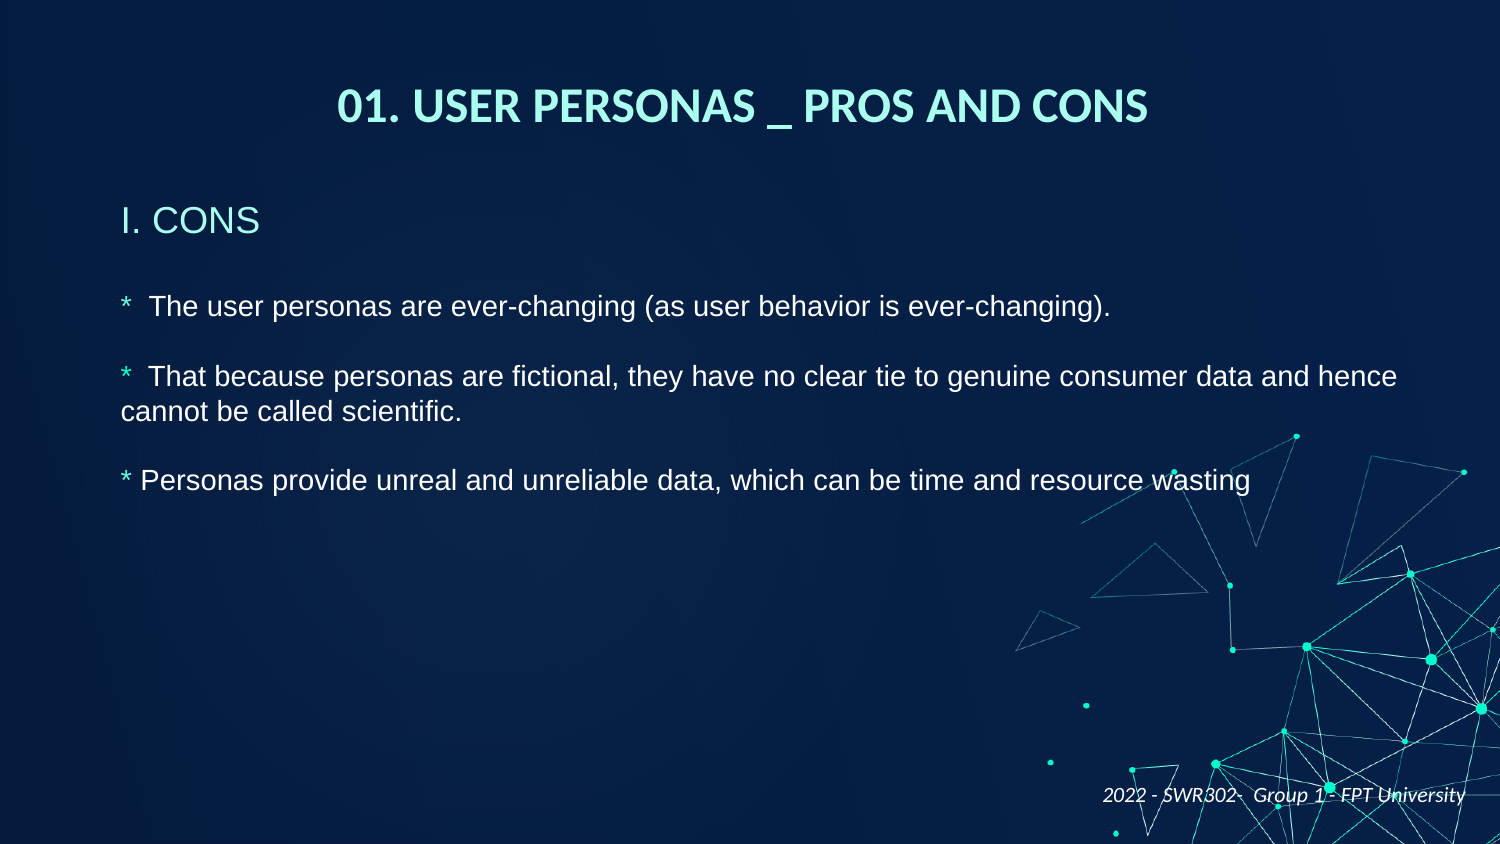

# 01. USER PERSONAS _ PROS AND CONS

I. CONS
*  The user personas are ever-changing (as user behavior is ever-changing).

*  That because personas are fictional, they have no clear tie to genuine consumer data and hence cannot be called scientific.

* Personas provide unreal and unreliable data, which can be time and resource wasting